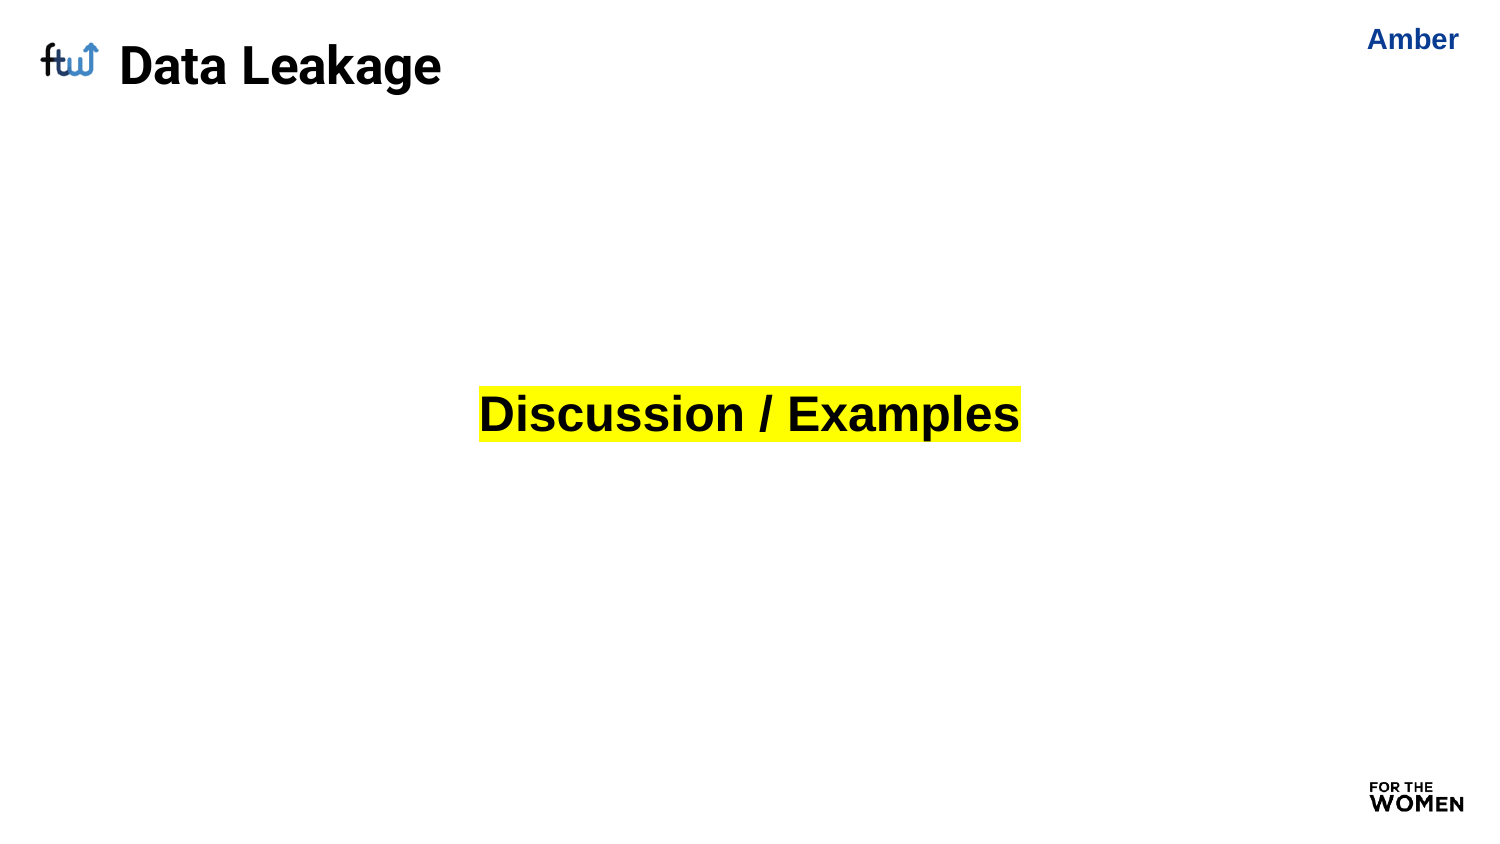

Amber
# Data Leakage
Discussion / Examples